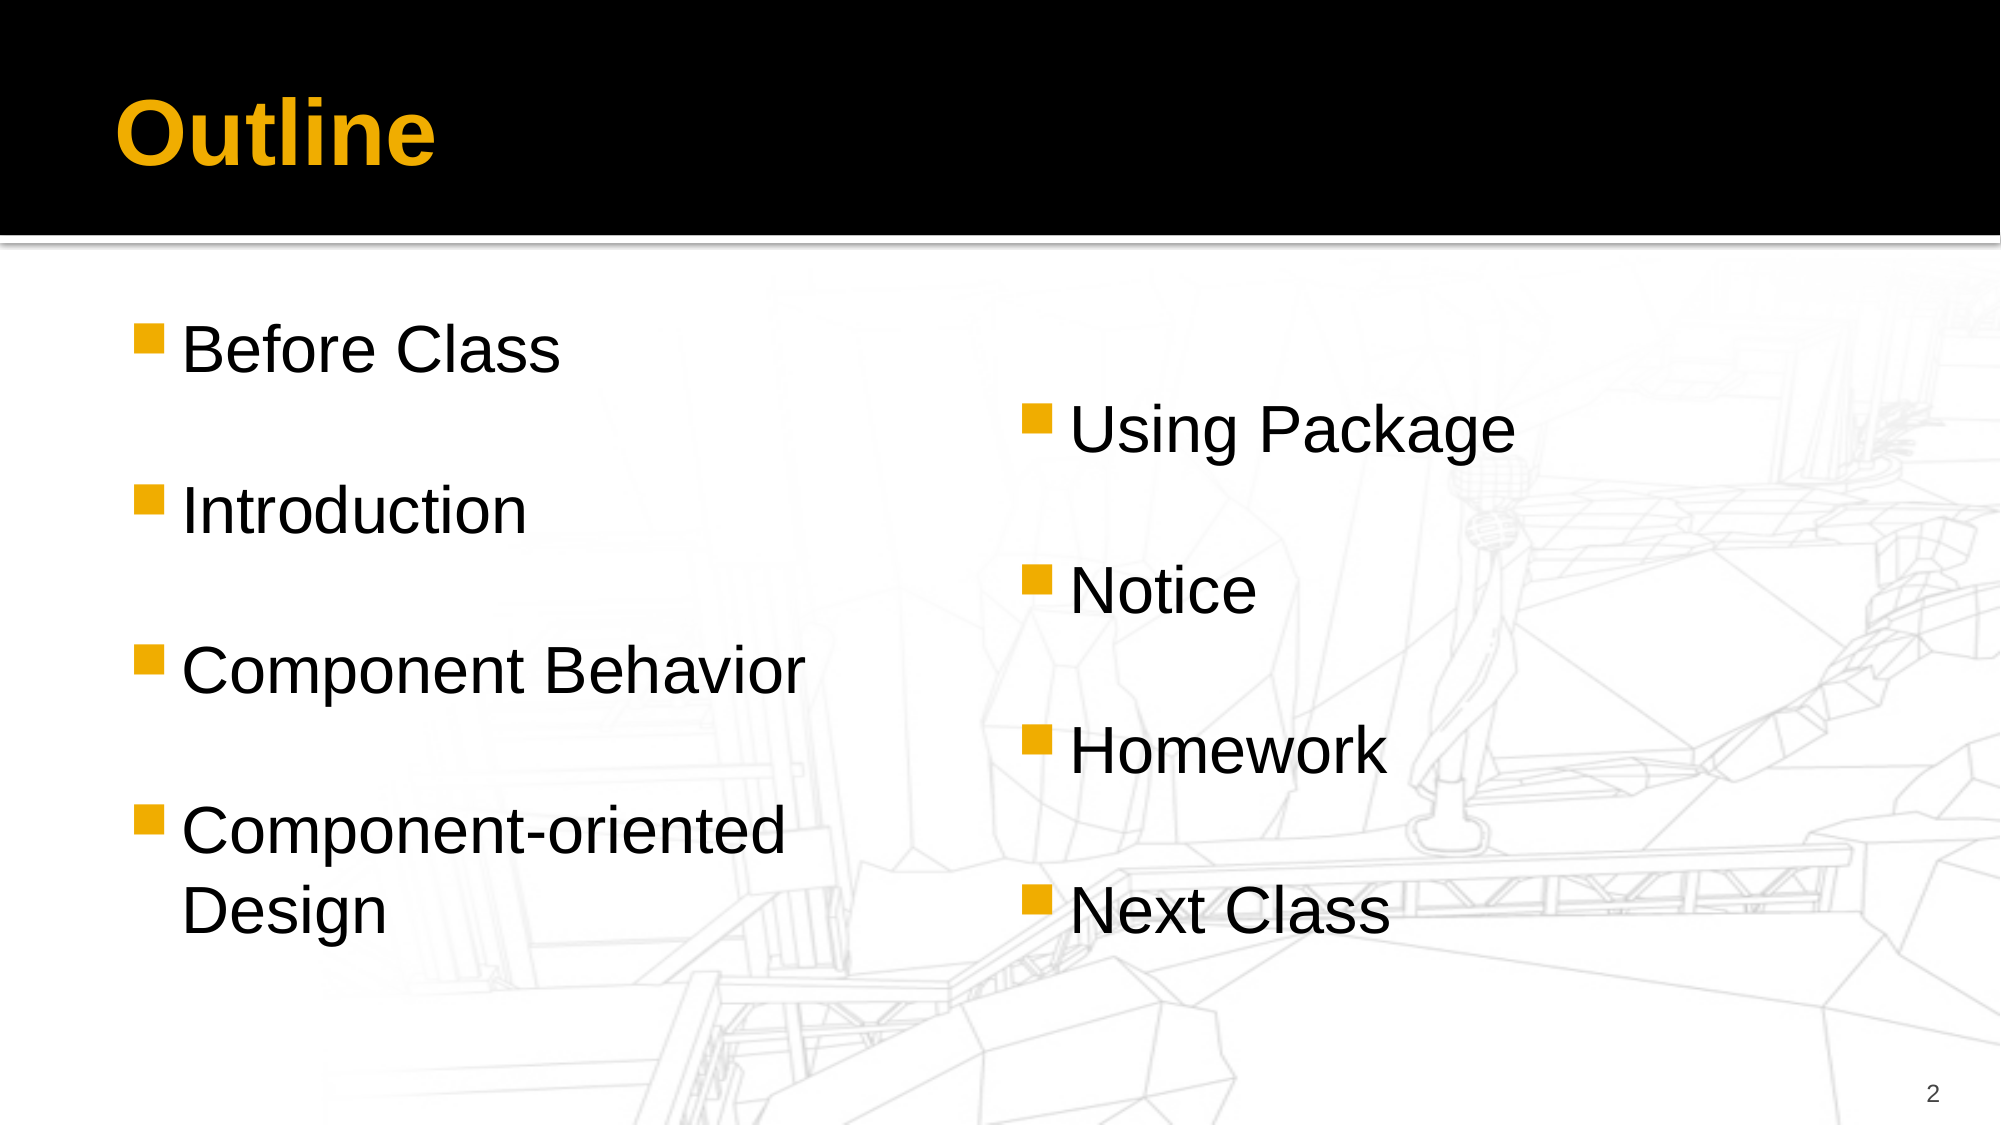

# Outline
Before Class

Introduction

Component Behavior

Component-oriented Design

Using Package

Notice

Homework

Next Class

2